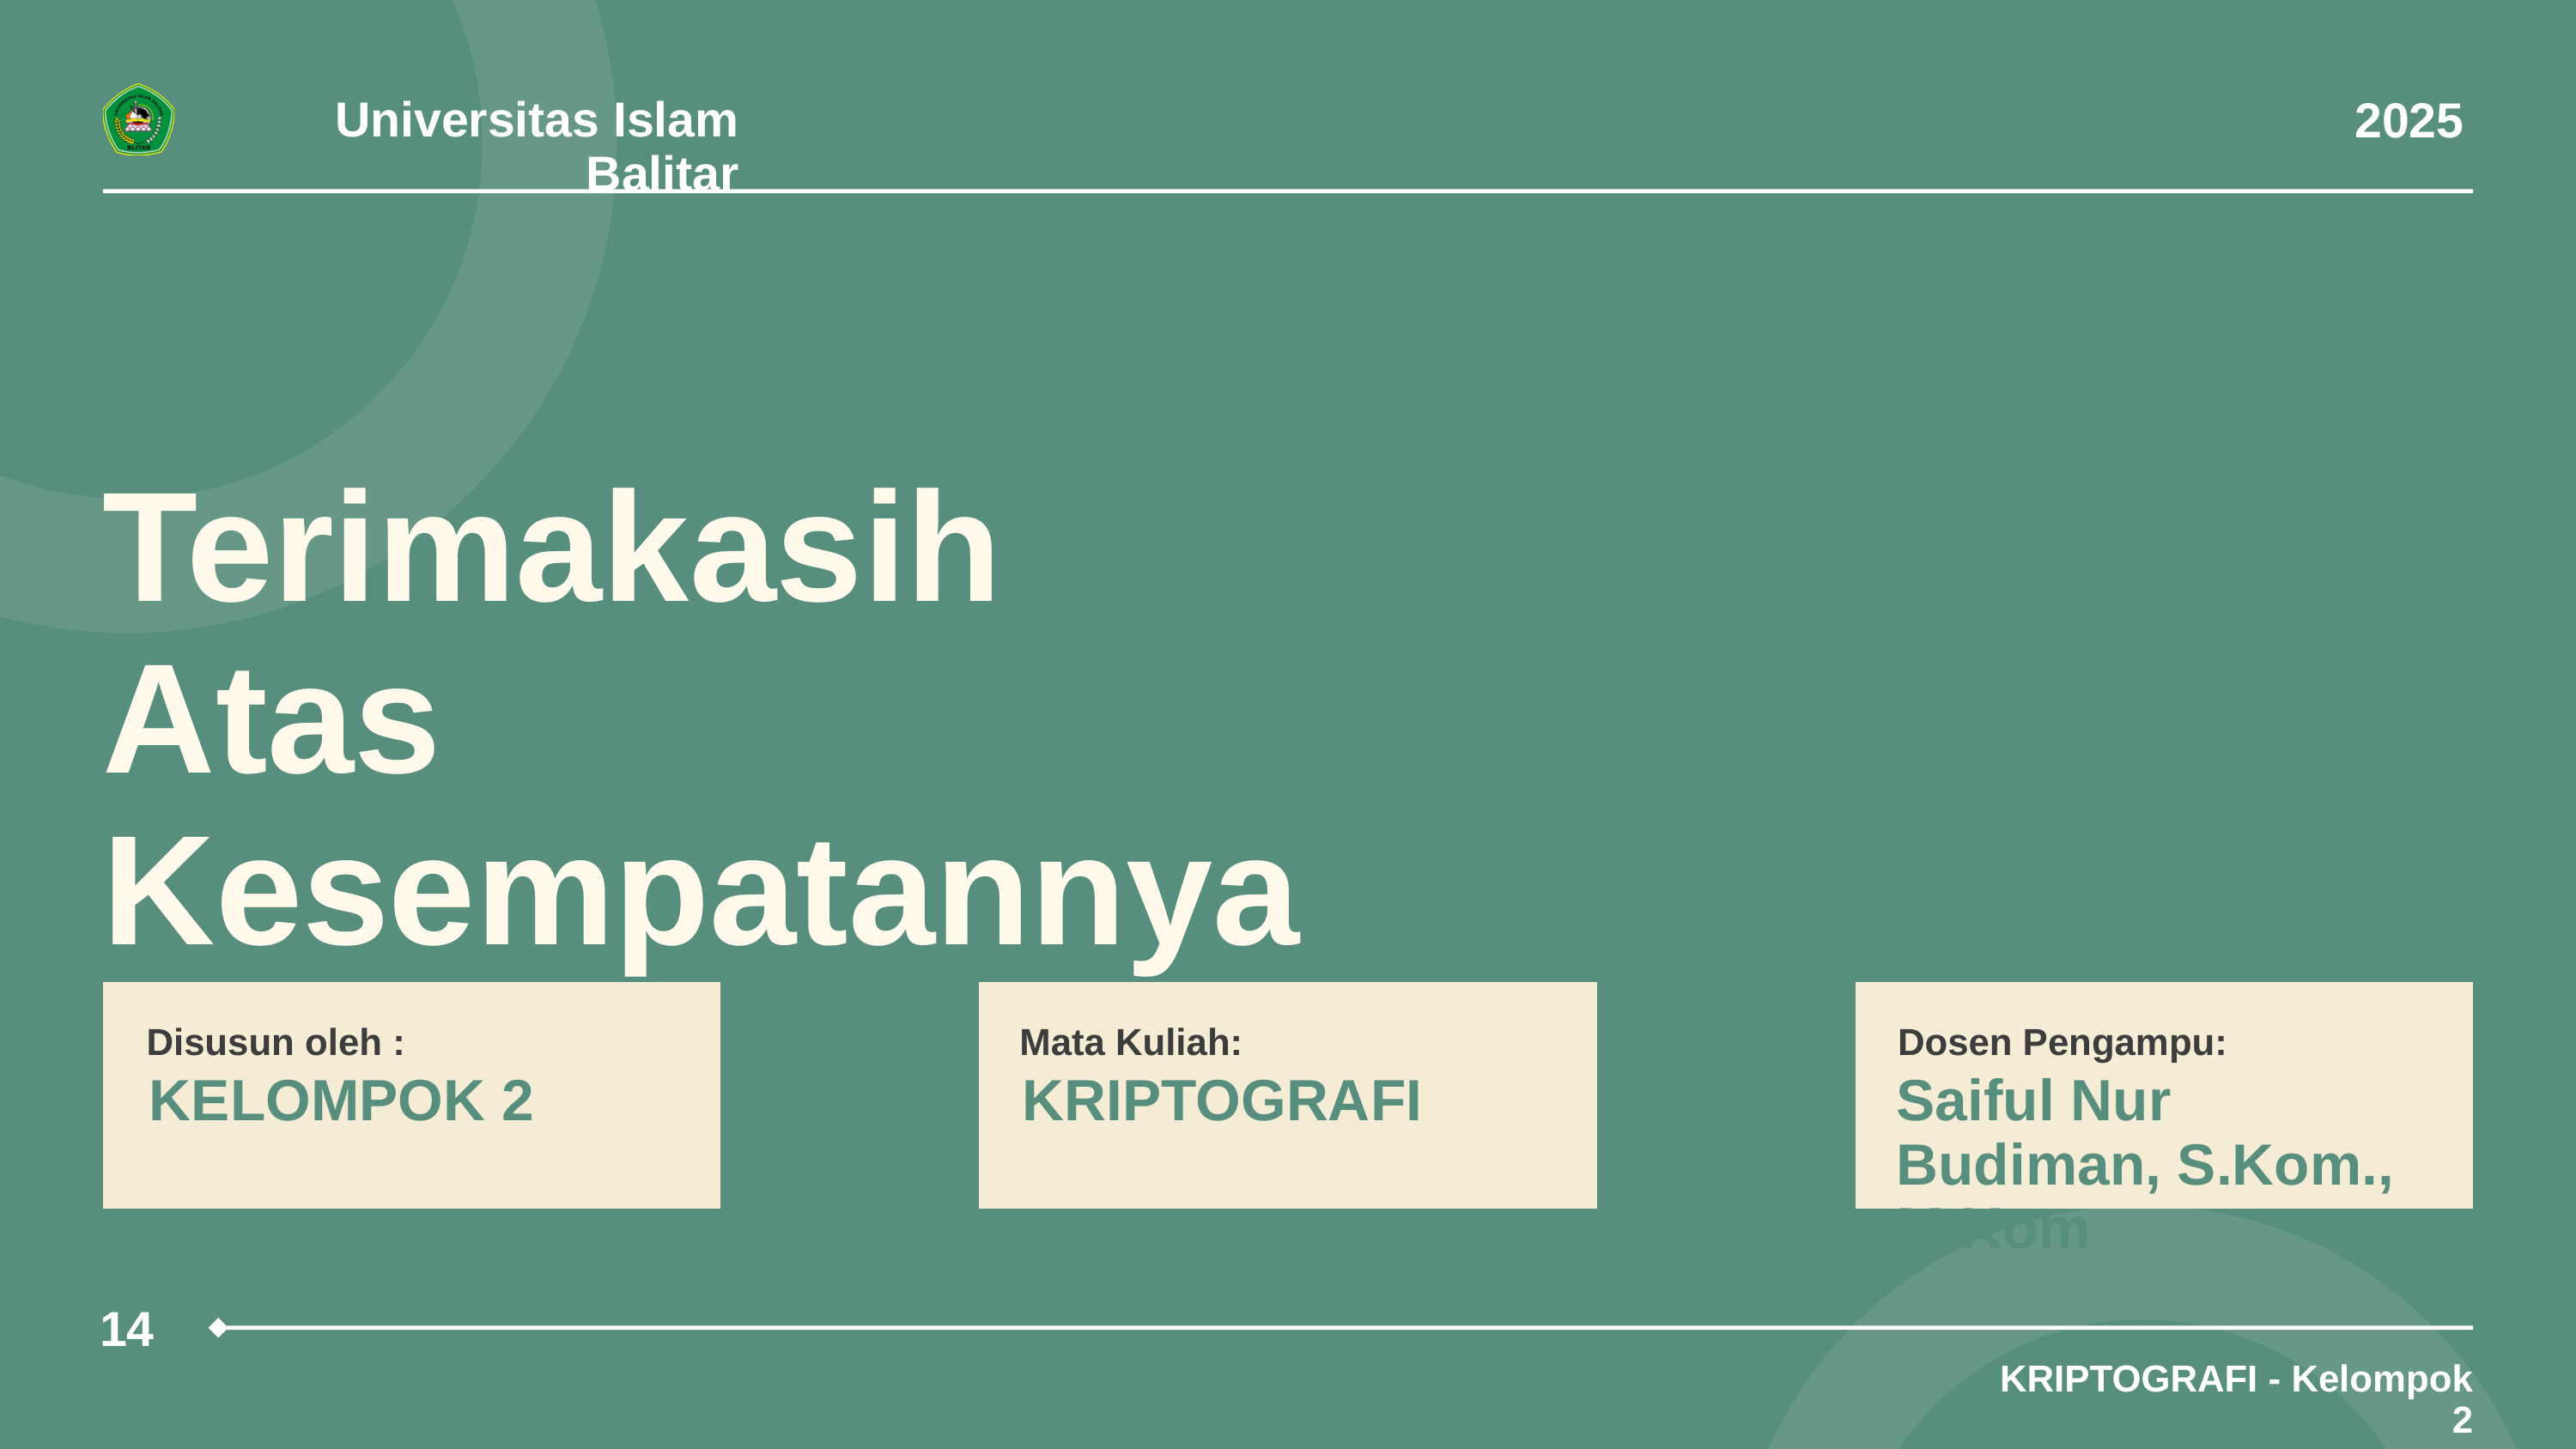

Universitas Islam Balitar
2025

Terimakasih
Atas Kesempatannya

Disusun oleh :
Mata Kuliah:
Dosen Pengampu:
KELOMPOK 2
KRIPTOGRAFI
Saiful Nur Budiman, S.Kom., M.Kom

14

KRIPTOGRAFI - Kelompok 2